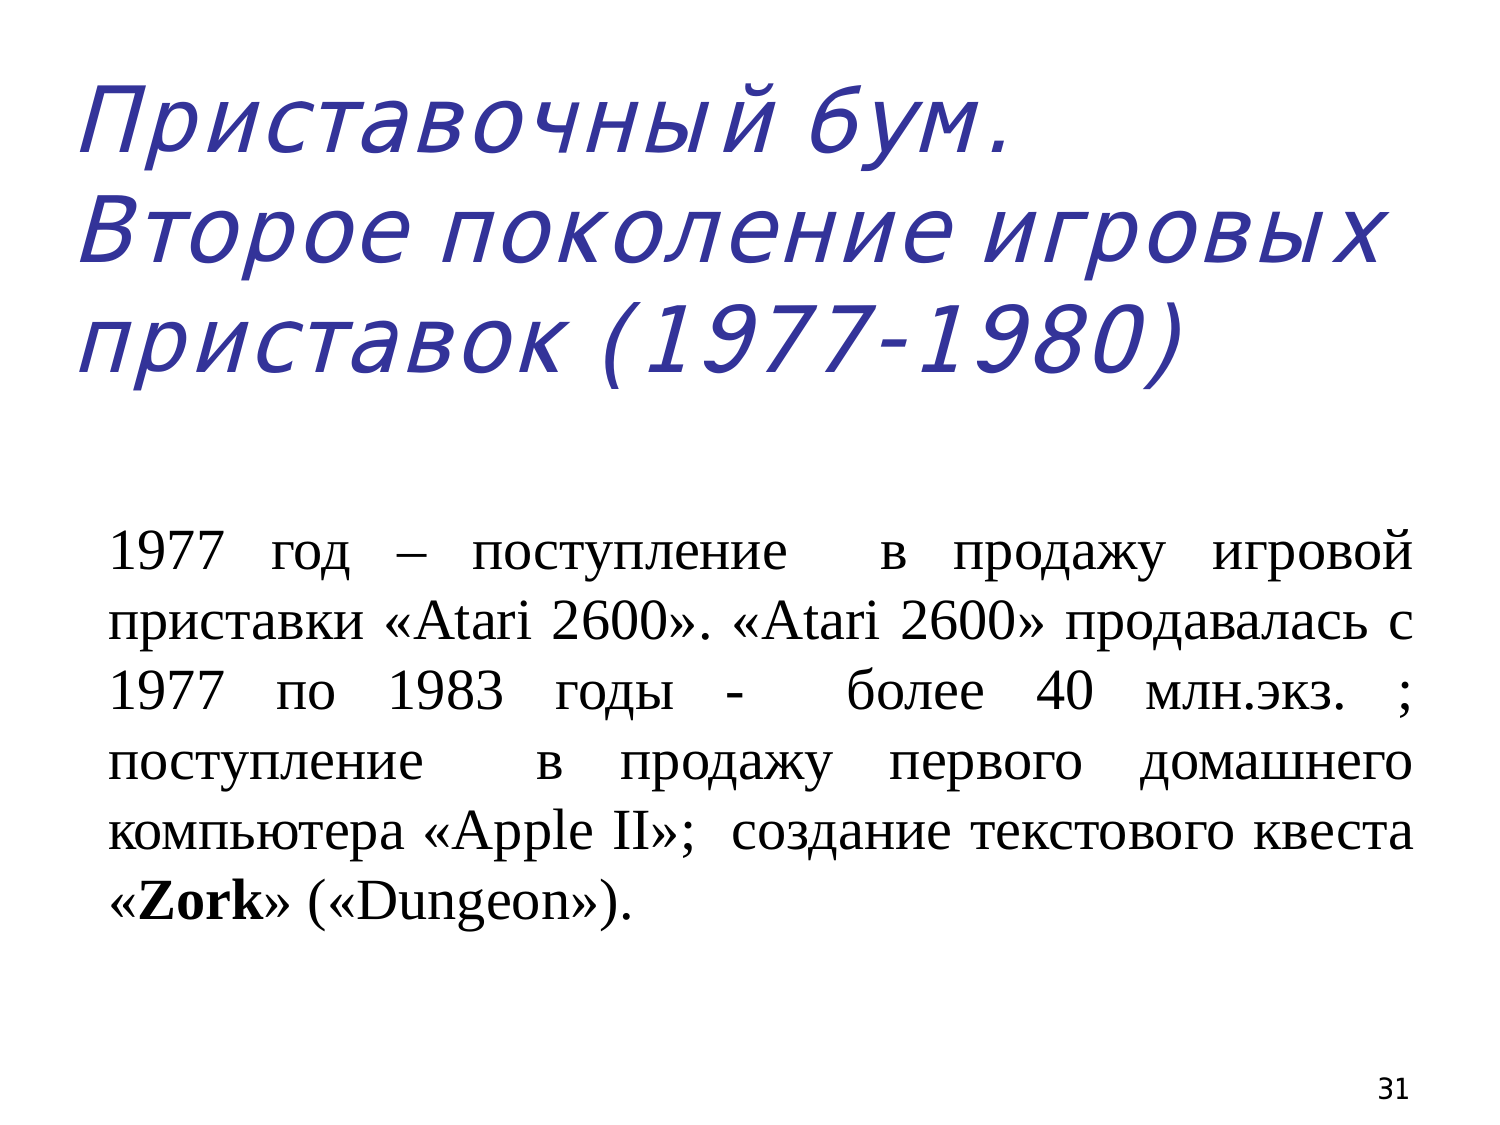

# Приставочный бум. Второе поколение игровых приставок (1977-1980)
1977 год – поступление  в продажу игровой приставки «Atari 2600». «Atari 2600» продавалась с 1977 по 1983 годы -  более 40 млн.экз. ; поступление  в продажу первого домашнего компьютера «Apple II»;  создание текстового квеста «Zork» («Dungeon»).
31